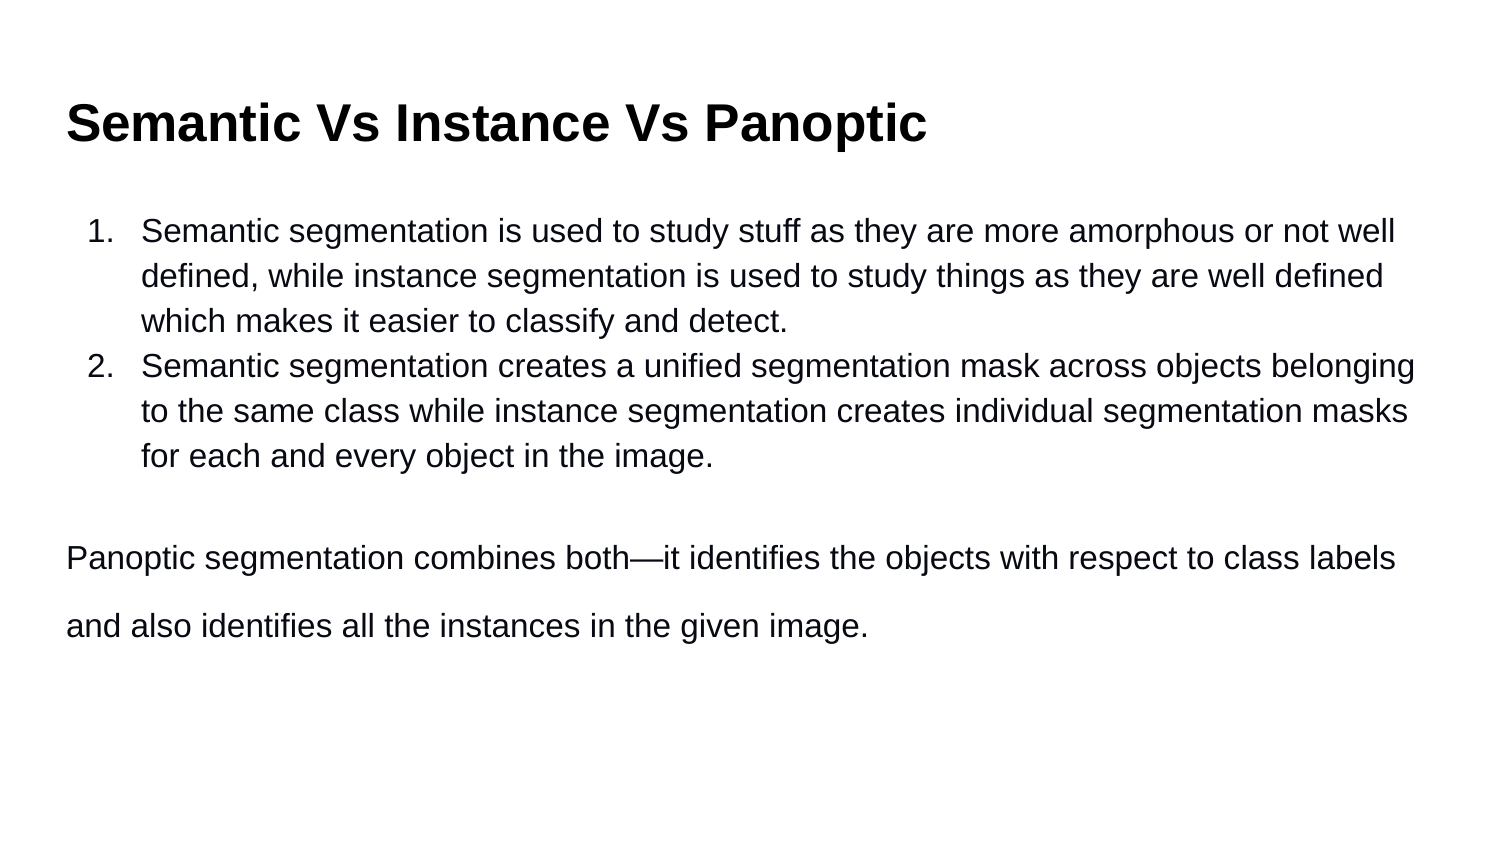

# Semantic Vs Instance Vs Panoptic
Semantic segmentation is used to study stuff as they are more amorphous or not well defined, while instance segmentation is used to study things as they are well defined which makes it easier to classify and detect.
Semantic segmentation creates a unified segmentation mask across objects belonging to the same class while instance segmentation creates individual segmentation masks for each and every object in the image.
Panoptic segmentation combines both—it identifies the objects with respect to class labels and also identifies all the instances in the given image.